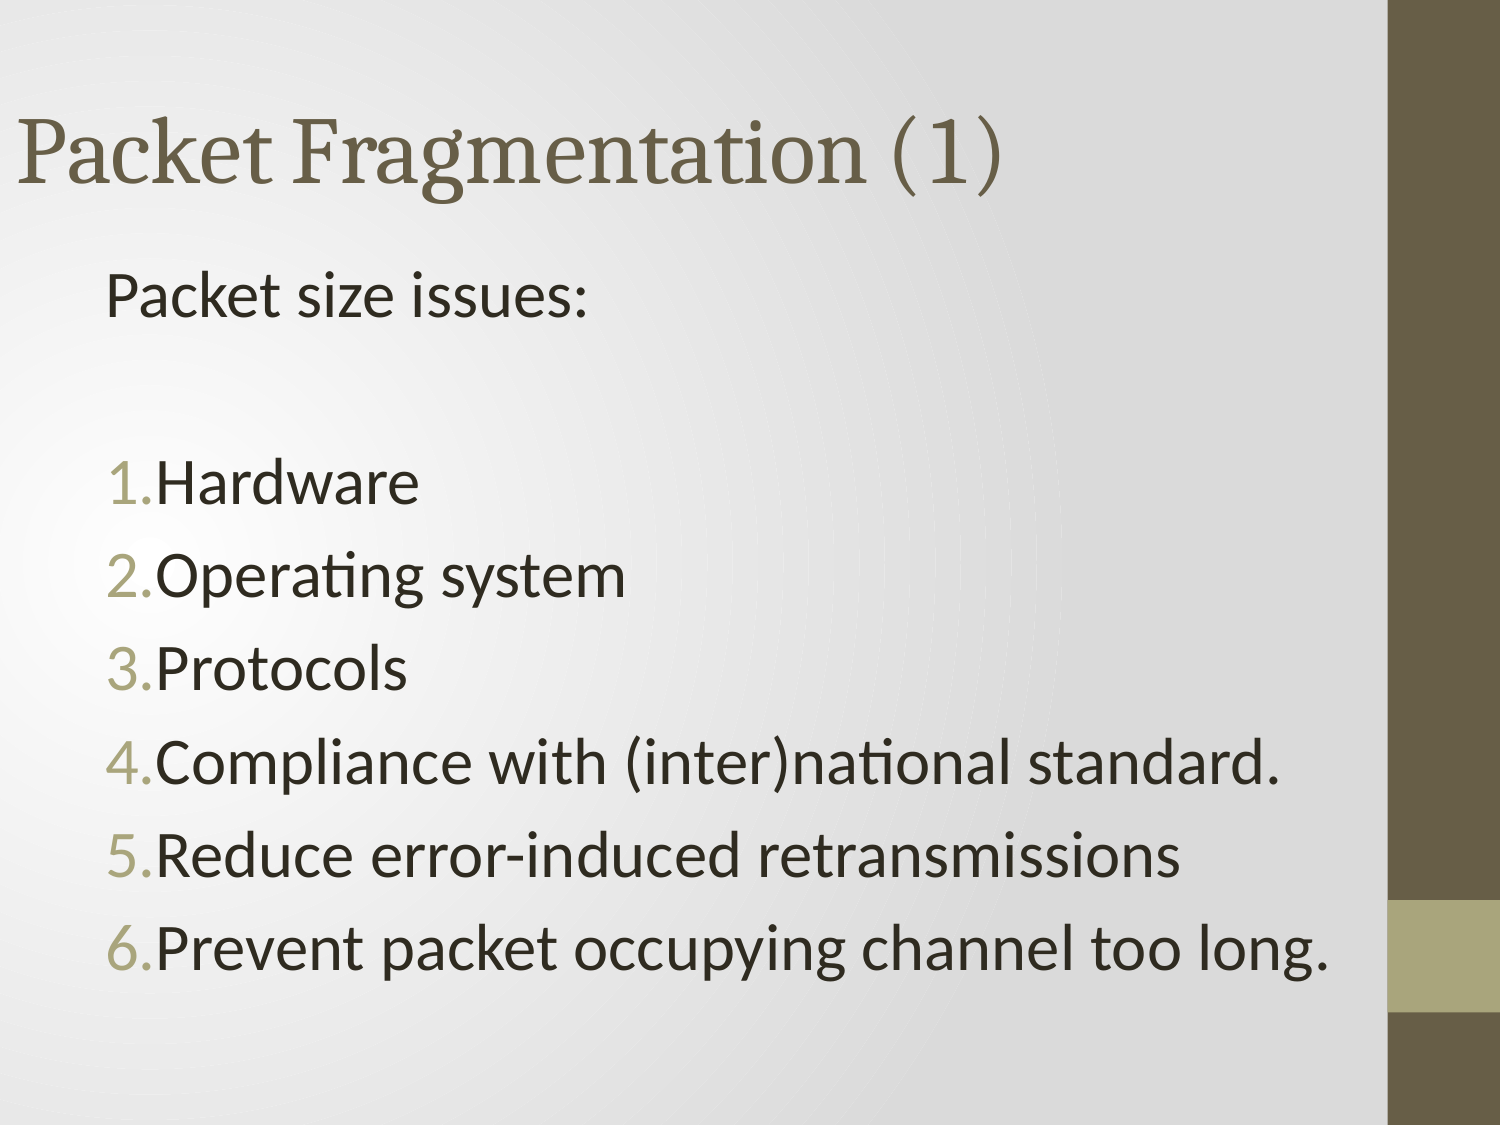

# Packet Fragmentation (1)
Packet size issues:

Hardware
Operating system
Protocols
Compliance with (inter)national standard.
Reduce error-induced retransmissions
Prevent packet occupying channel too long.